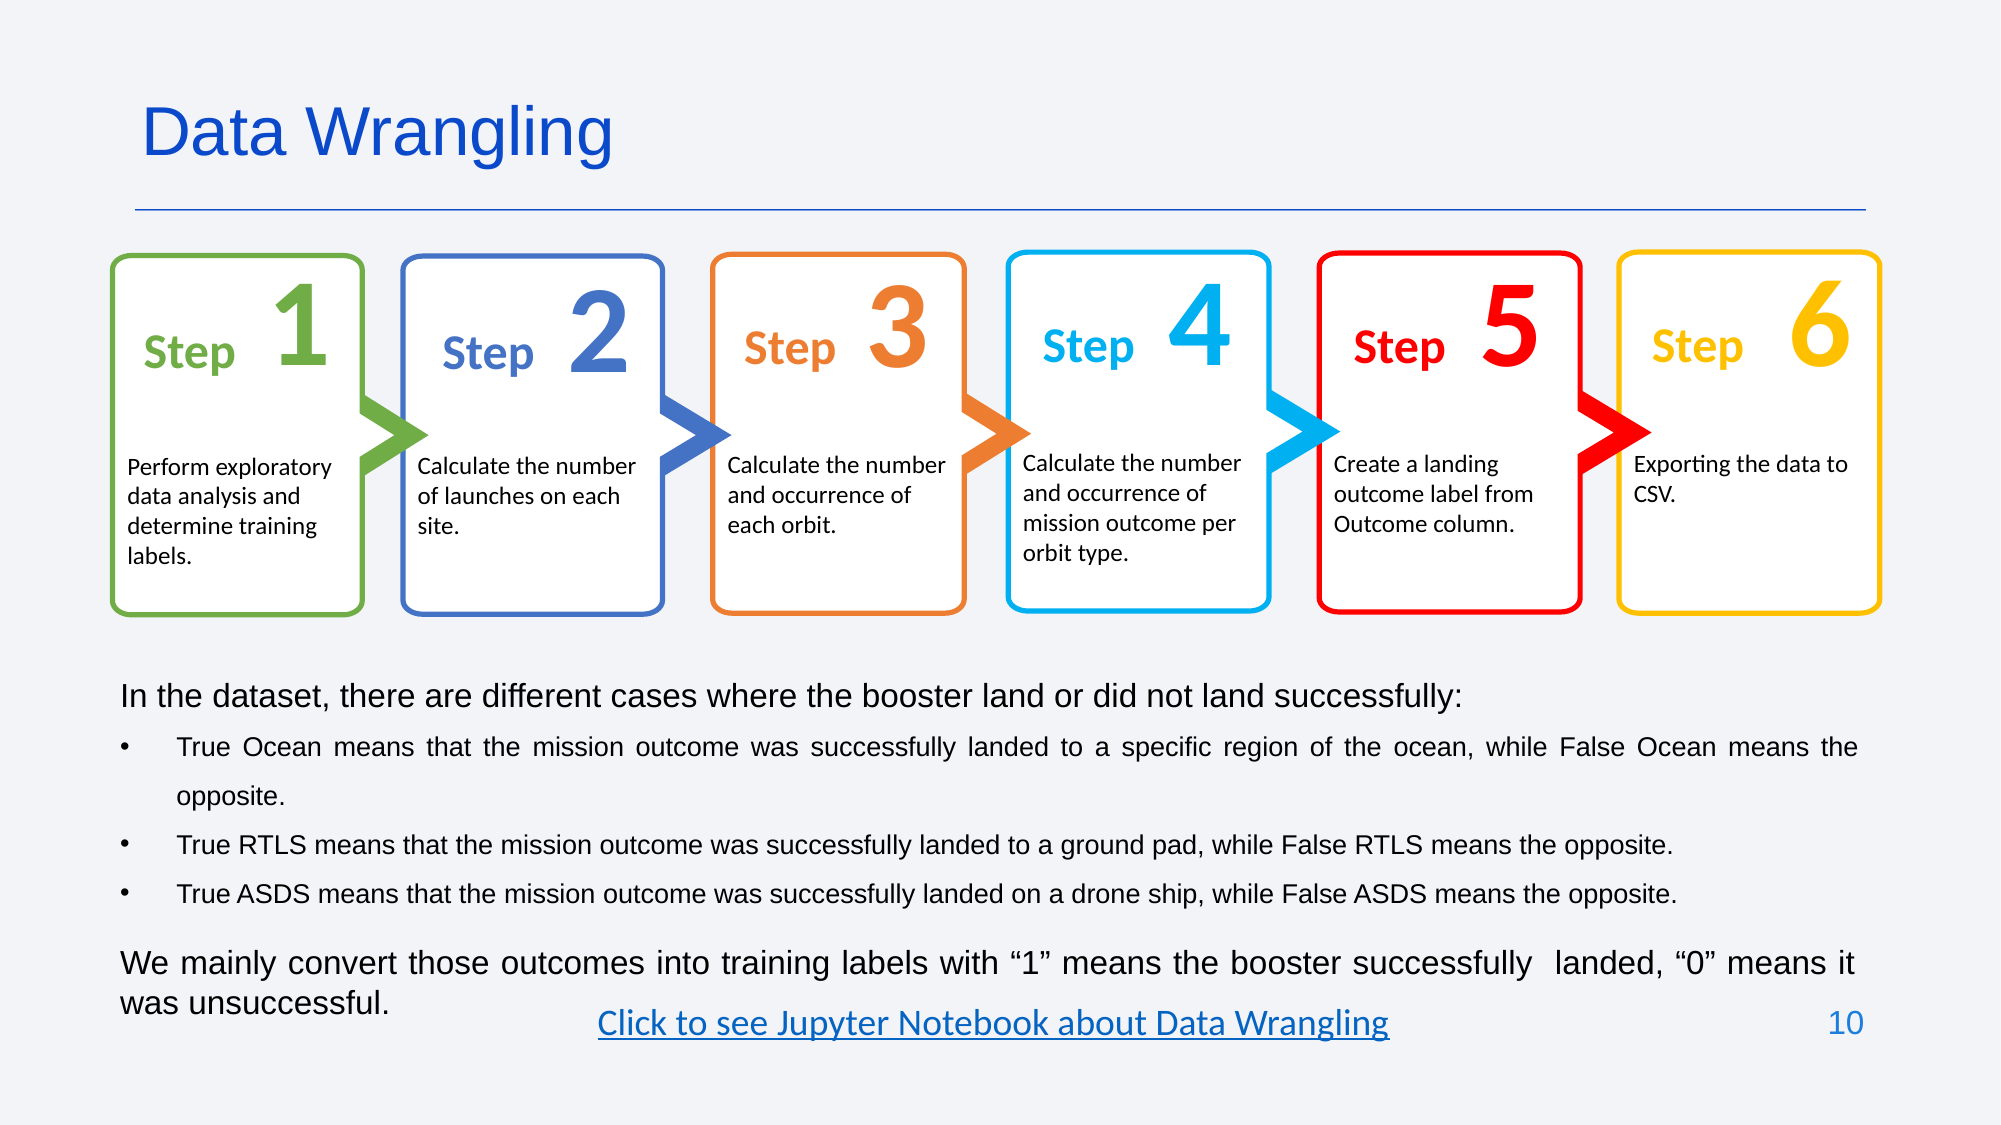

Data Wrangling
1
Step

Perform exploratory
data analysis and determine training labels.

4
Step

Calculate the number
and occurrence of
mission outcome per
orbit type.

5
Step

Create a landing
outcome label from Outcome column.

6
Step

Exporting the data to CSV.
3
Step

Calculate the number and occurrence of
each orbit.

2
Step

Calculate the number
of launches on each
site.

In the dataset, there are different cases where the booster land or did not land successfully:
True Ocean means that the mission outcome was successfully landed to a specific region of the ocean, while False Ocean means the opposite.
True RTLS means that the mission outcome was successfully landed to a ground pad, while False RTLS means the opposite.
True ASDS means that the mission outcome was successfully landed on a drone ship, while False ASDS means the opposite.

We mainly convert those outcomes into training labels with “1” means the booster successfully  landed, “0” means it was unsuccessful.
10
Click to see Jupyter Notebook about Data Wrangling